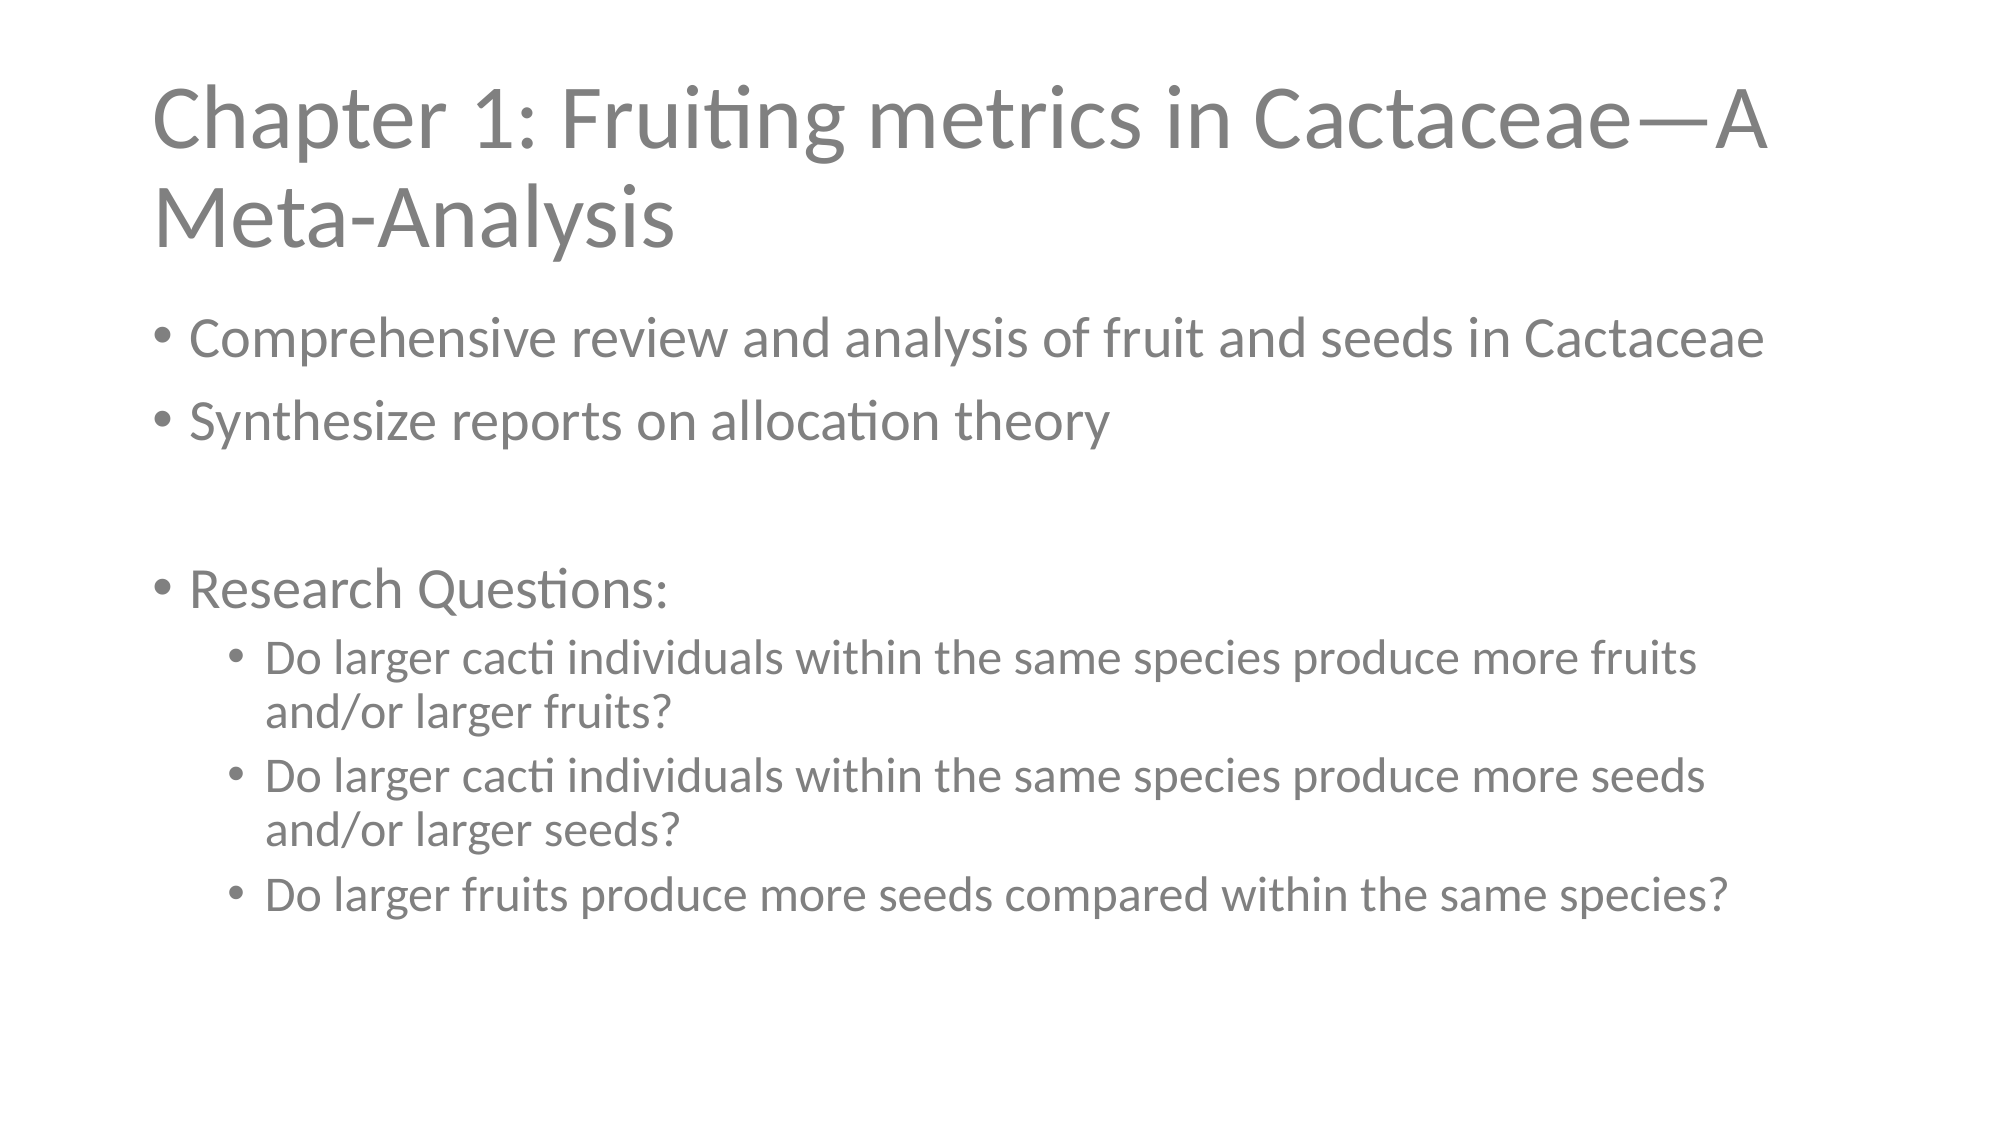

# Chapter 1: Fruiting metrics in Cactaceae—A Meta-Analysis
Comprehensive review and analysis of fruit and seeds in Cactaceae
Synthesize reports on allocation theory

Research Questions:
Do larger cacti individuals within the same species produce more fruits and/or larger fruits?
Do larger cacti individuals within the same species produce more seeds and/or larger seeds?
Do larger fruits produce more seeds compared within the same species?